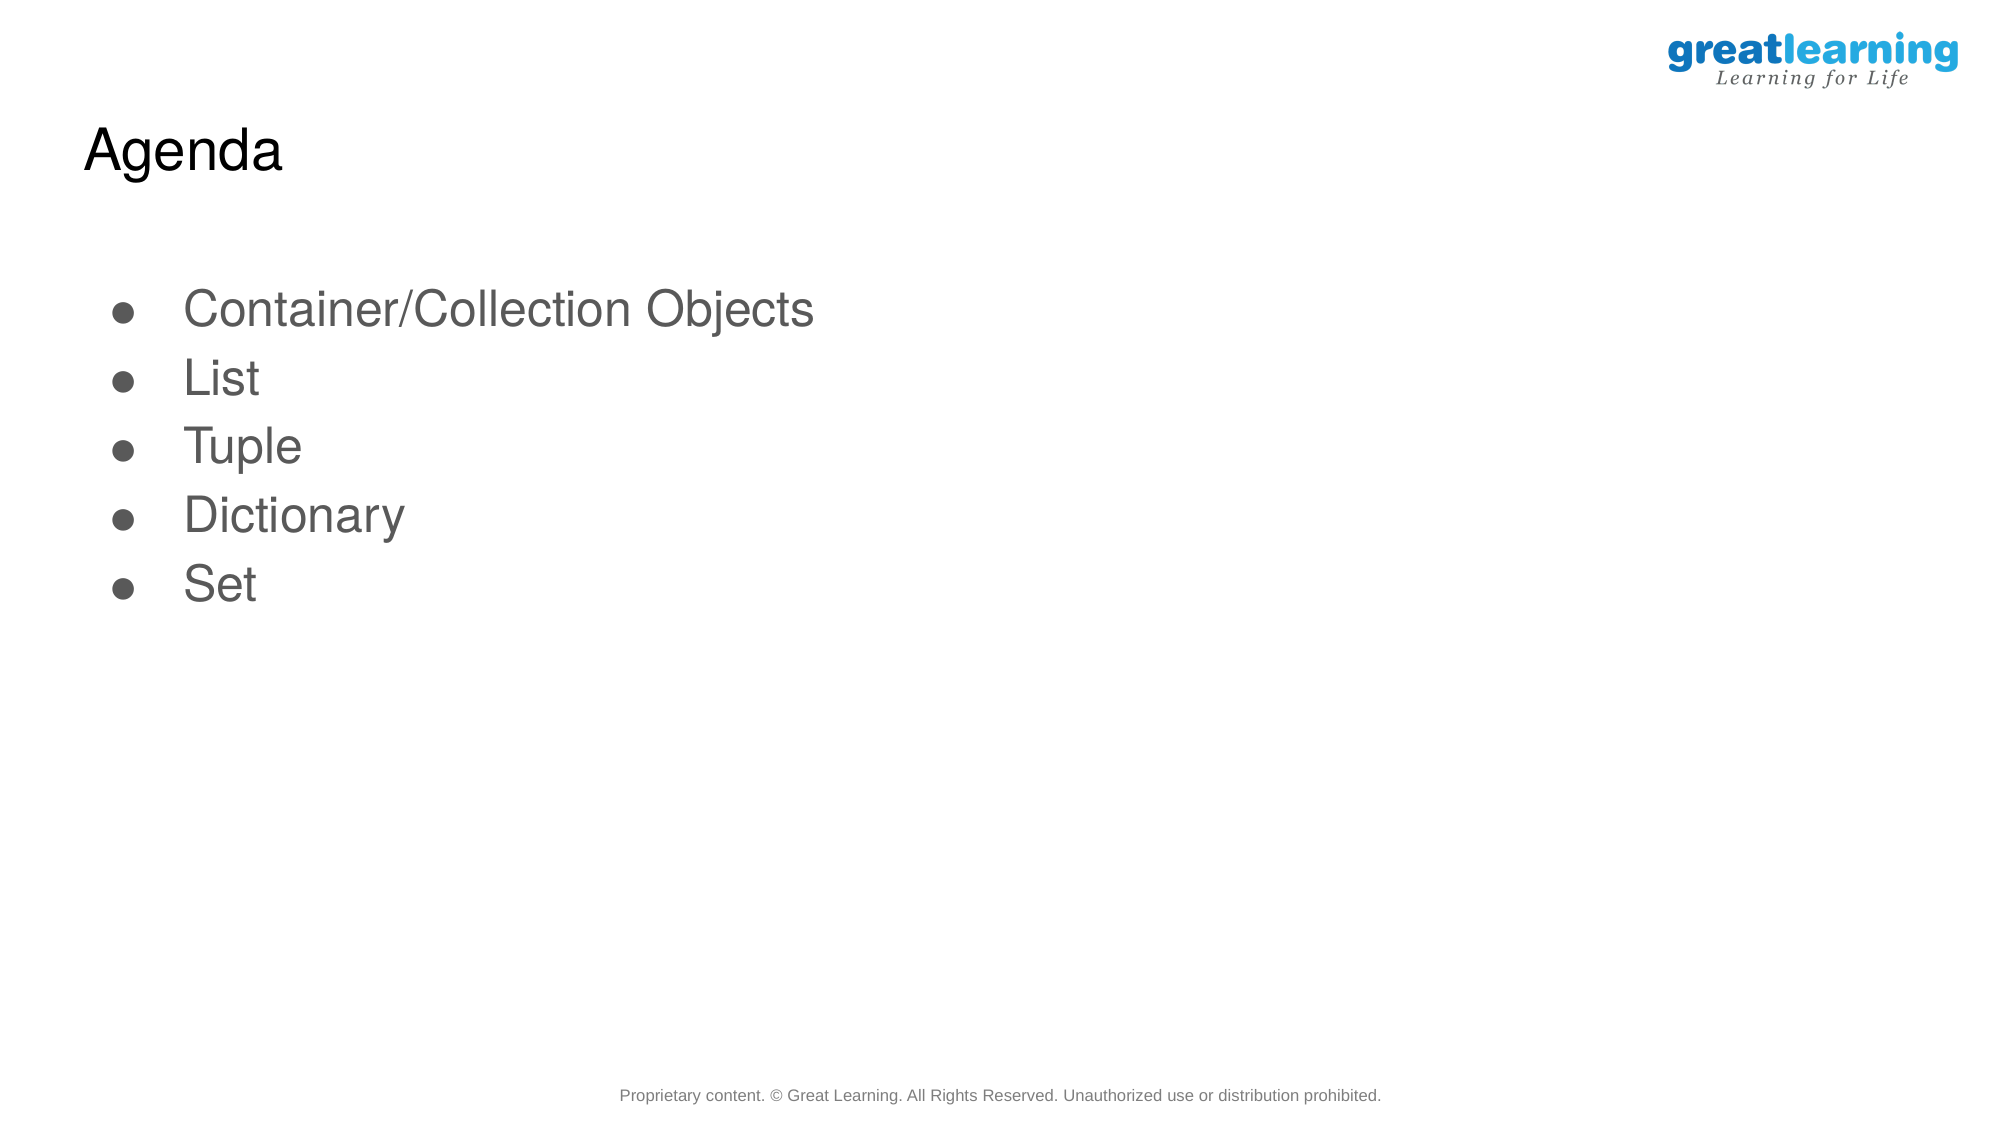

# Agenda
Container/Collection Objects
List
Tuple
Dictionary
Set